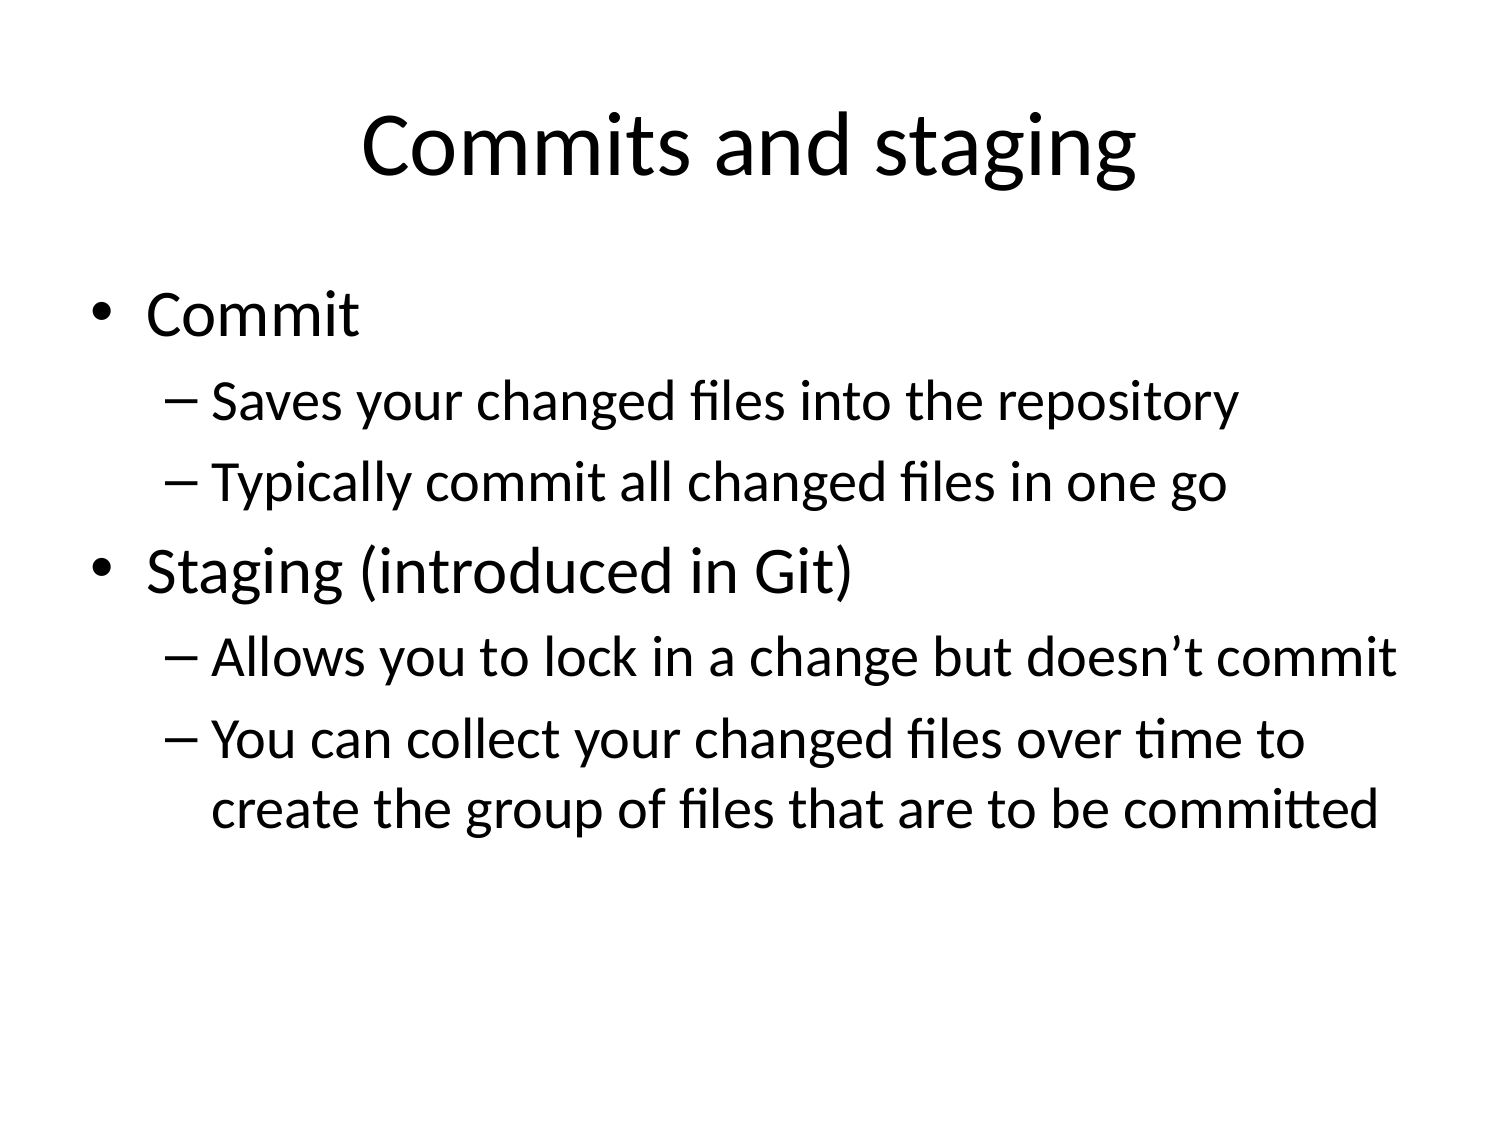

# Commits and staging
Commit
Saves your changed files into the repository
Typically commit all changed files in one go
Staging (introduced in Git)
Allows you to lock in a change but doesn’t commit
You can collect your changed files over time to create the group of files that are to be committed